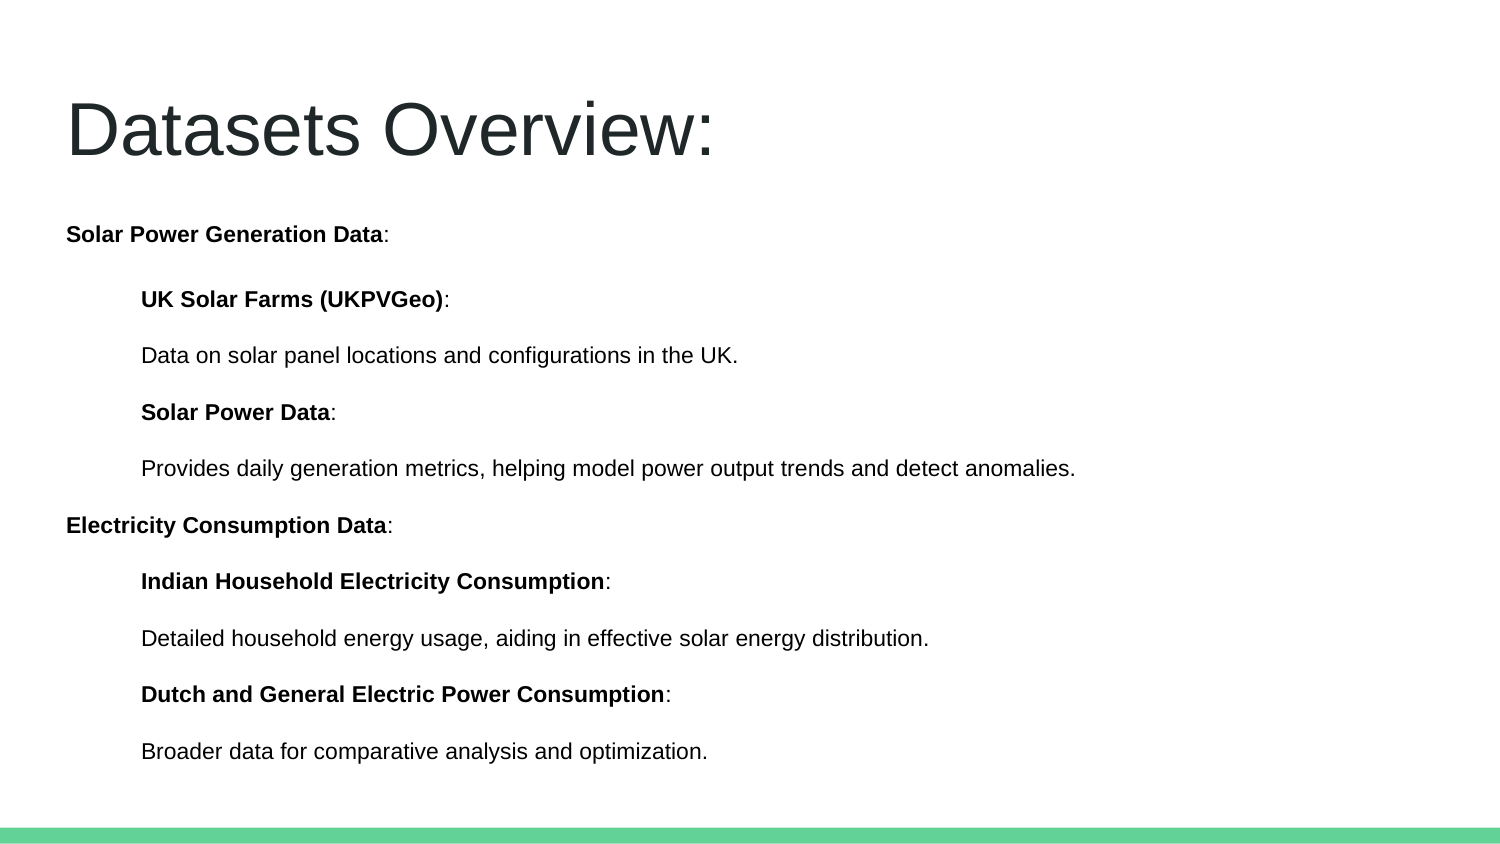

# Datasets Overview:
Solar Power Generation Data:
UK Solar Farms (UKPVGeo):
Data on solar panel locations and configurations in the UK.
Solar Power Data:
Provides daily generation metrics, helping model power output trends and detect anomalies.
Electricity Consumption Data:
Indian Household Electricity Consumption:
Detailed household energy usage, aiding in effective solar energy distribution.
Dutch and General Electric Power Consumption:
Broader data for comparative analysis and optimization.